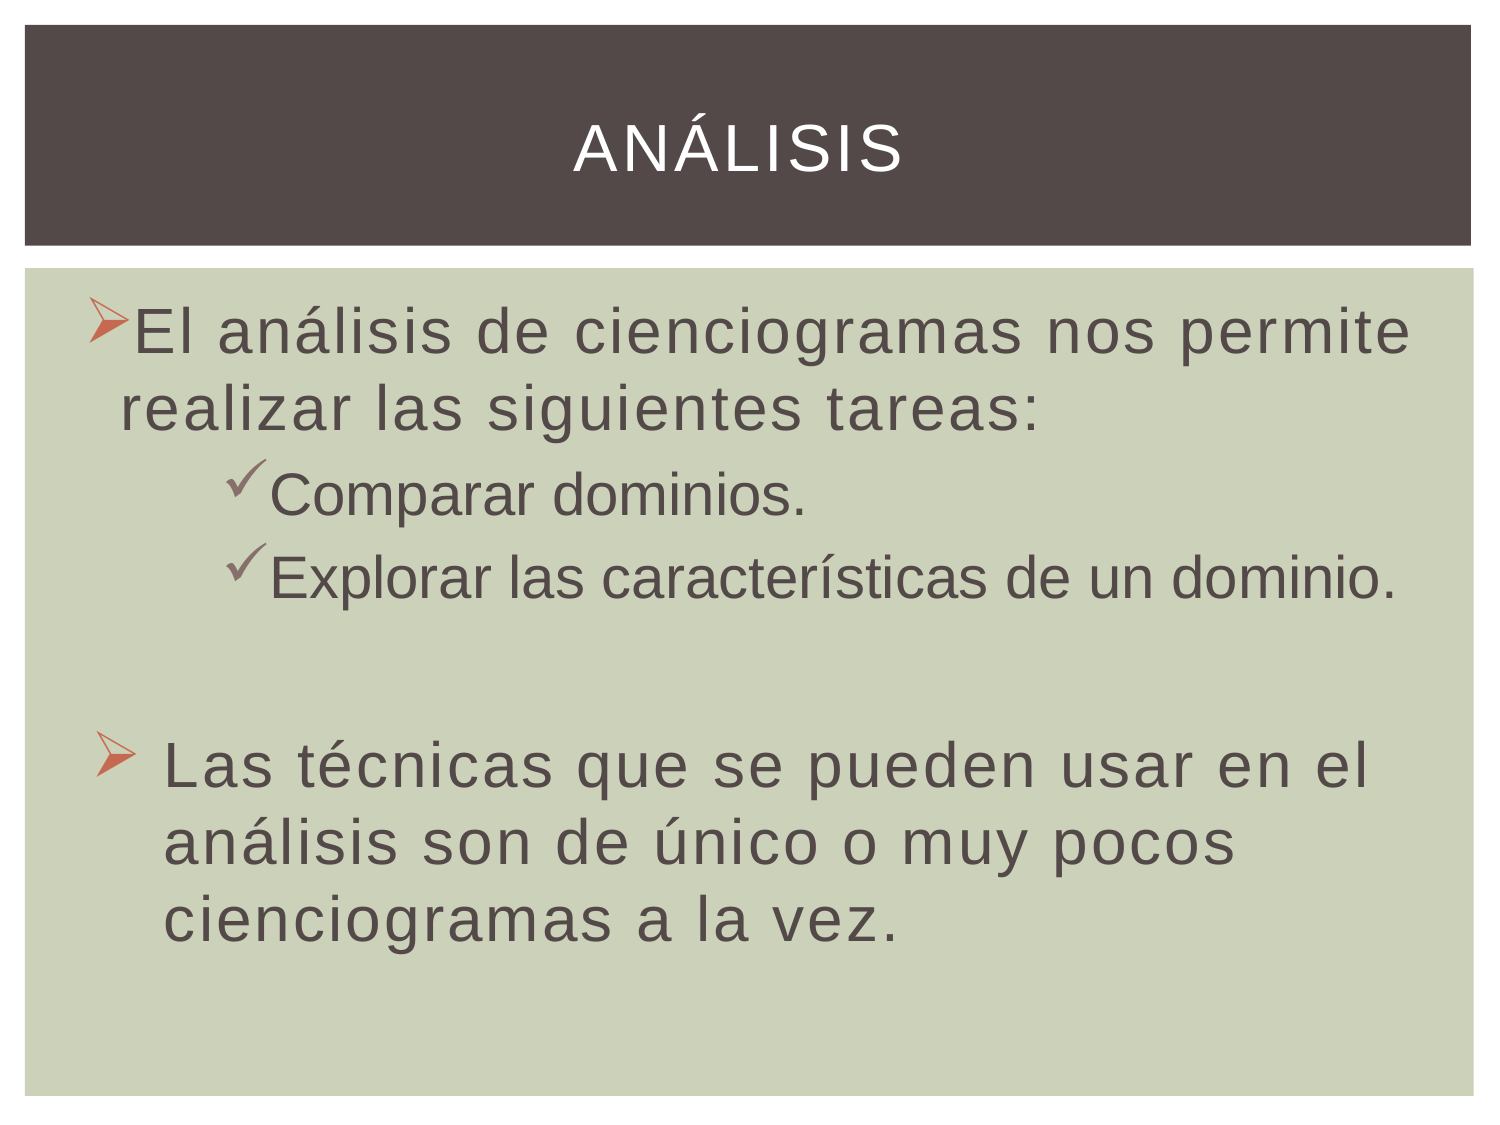

# Análisis
El análisis de cienciogramas nos permite realizar las siguientes tareas:
Comparar dominios.
Explorar las características de un dominio.

Las técnicas que se pueden usar en el análisis son de único o muy pocos cienciogramas a la vez.